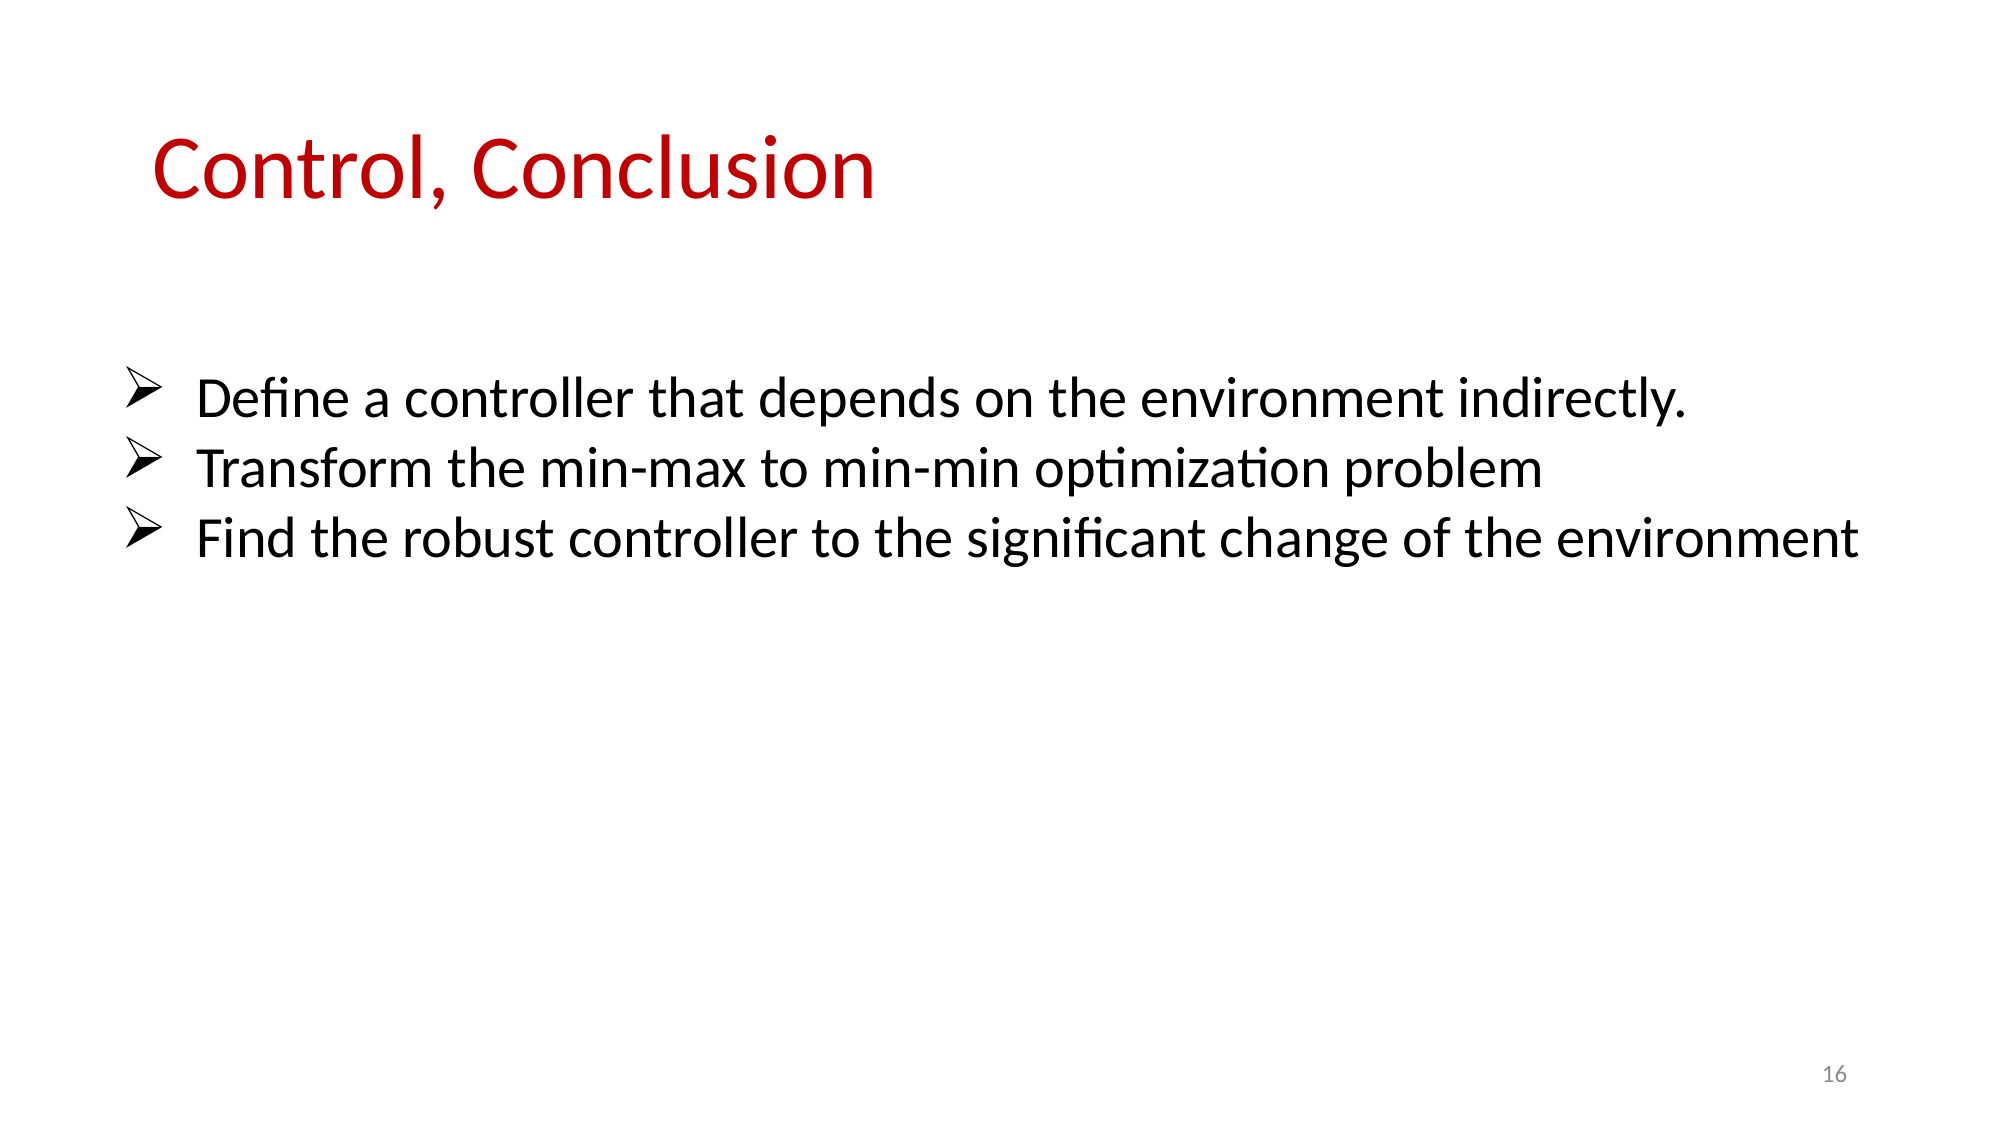

# Control, Conclusion
Define a controller that depends on the environment indirectly.
Transform the min-max to min-min optimization problem
Find the robust controller to the significant change of the environment
Characterizing the solution set by finding all corners of convex  solution set via LP

Verifiability probability, characterizes a priori reliability that can be expected from a given measurement graph

Detect the maximal verifiable component of a graph even the graph is non-verifiable
16